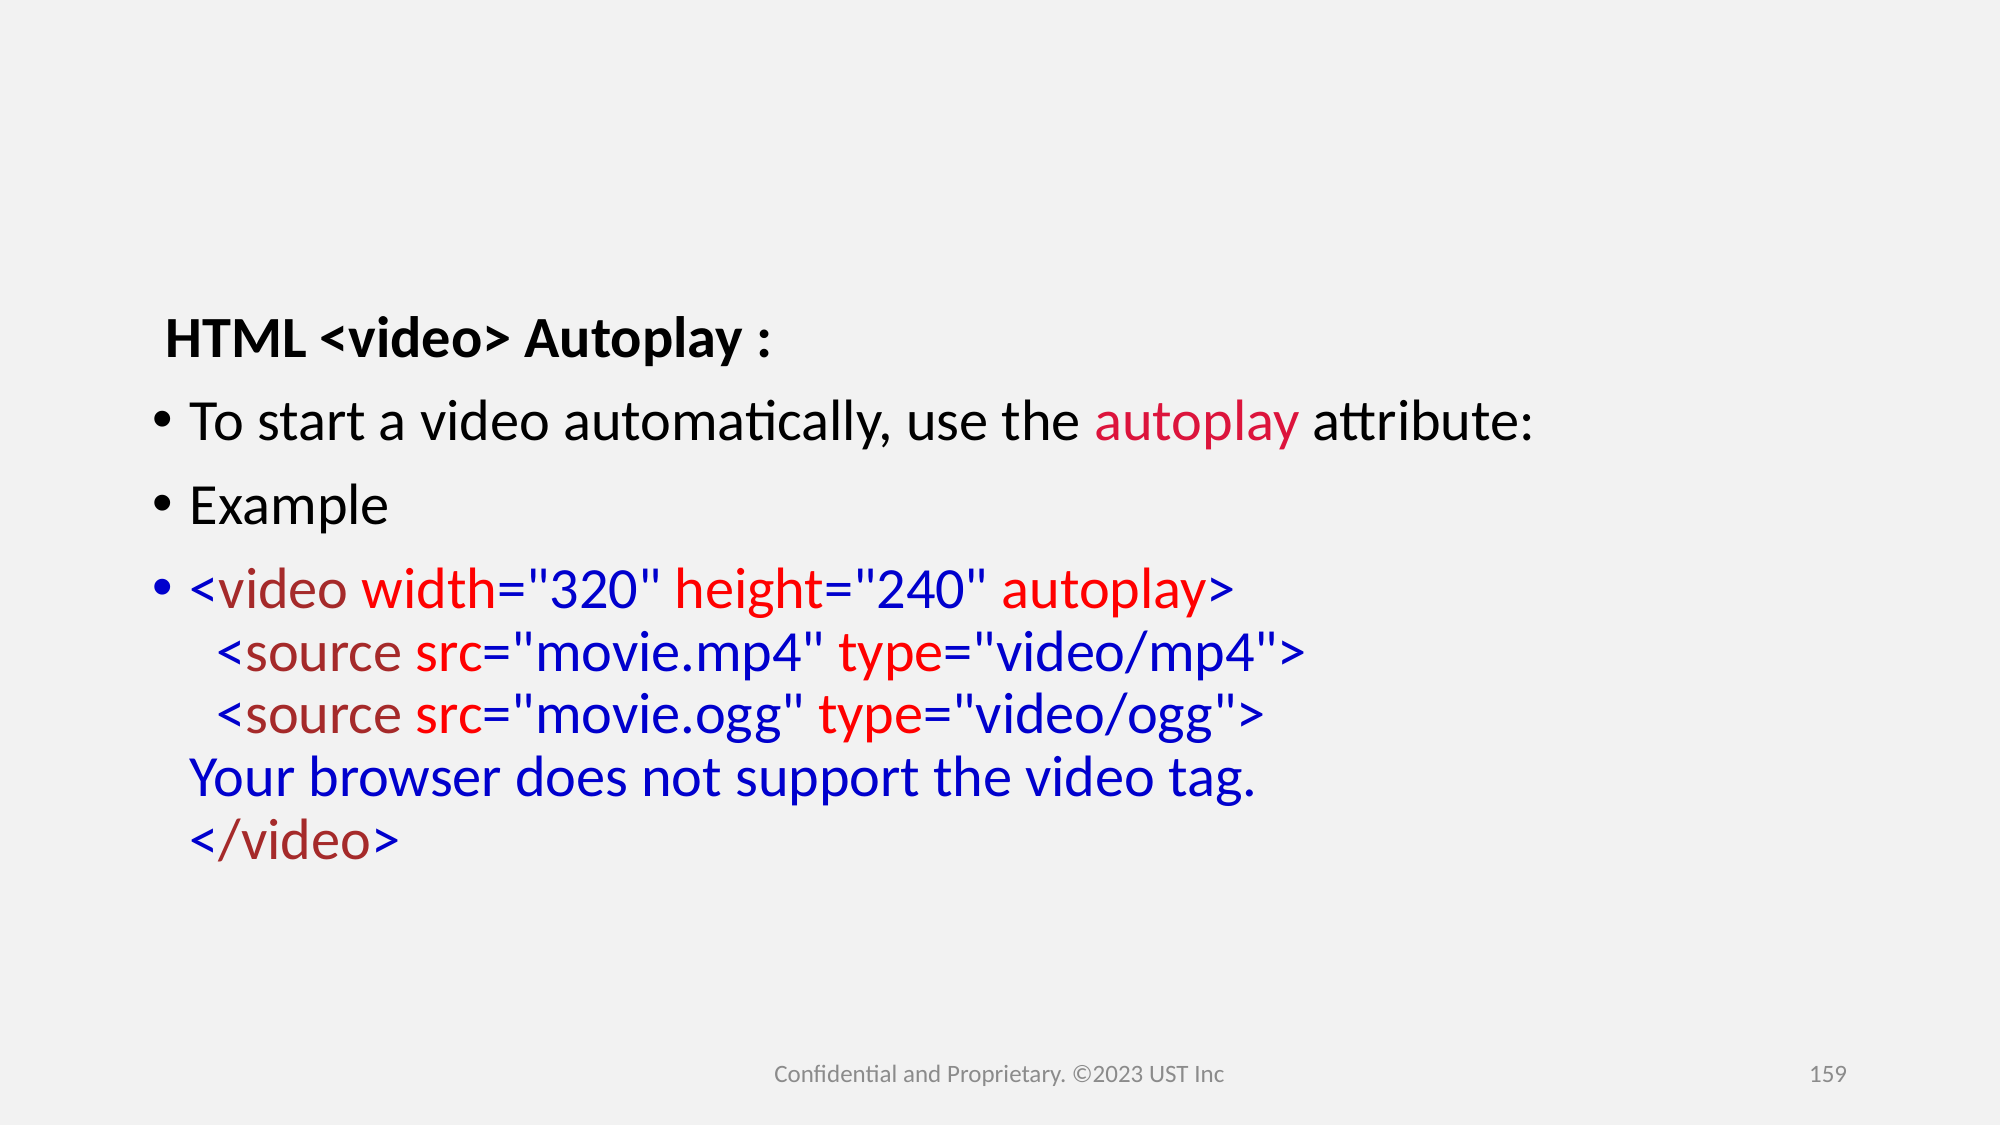

#
 HTML <video> Autoplay :
To start a video automatically, use the autoplay attribute:
Example
<video width="320" height="240" autoplay>
  <source src="movie.mp4" type="video/mp4">
  <source src="movie.ogg" type="video/ogg">
Your browser does not support the video tag.
</video>

Confidential and Proprietary. ©2023 UST Inc
159